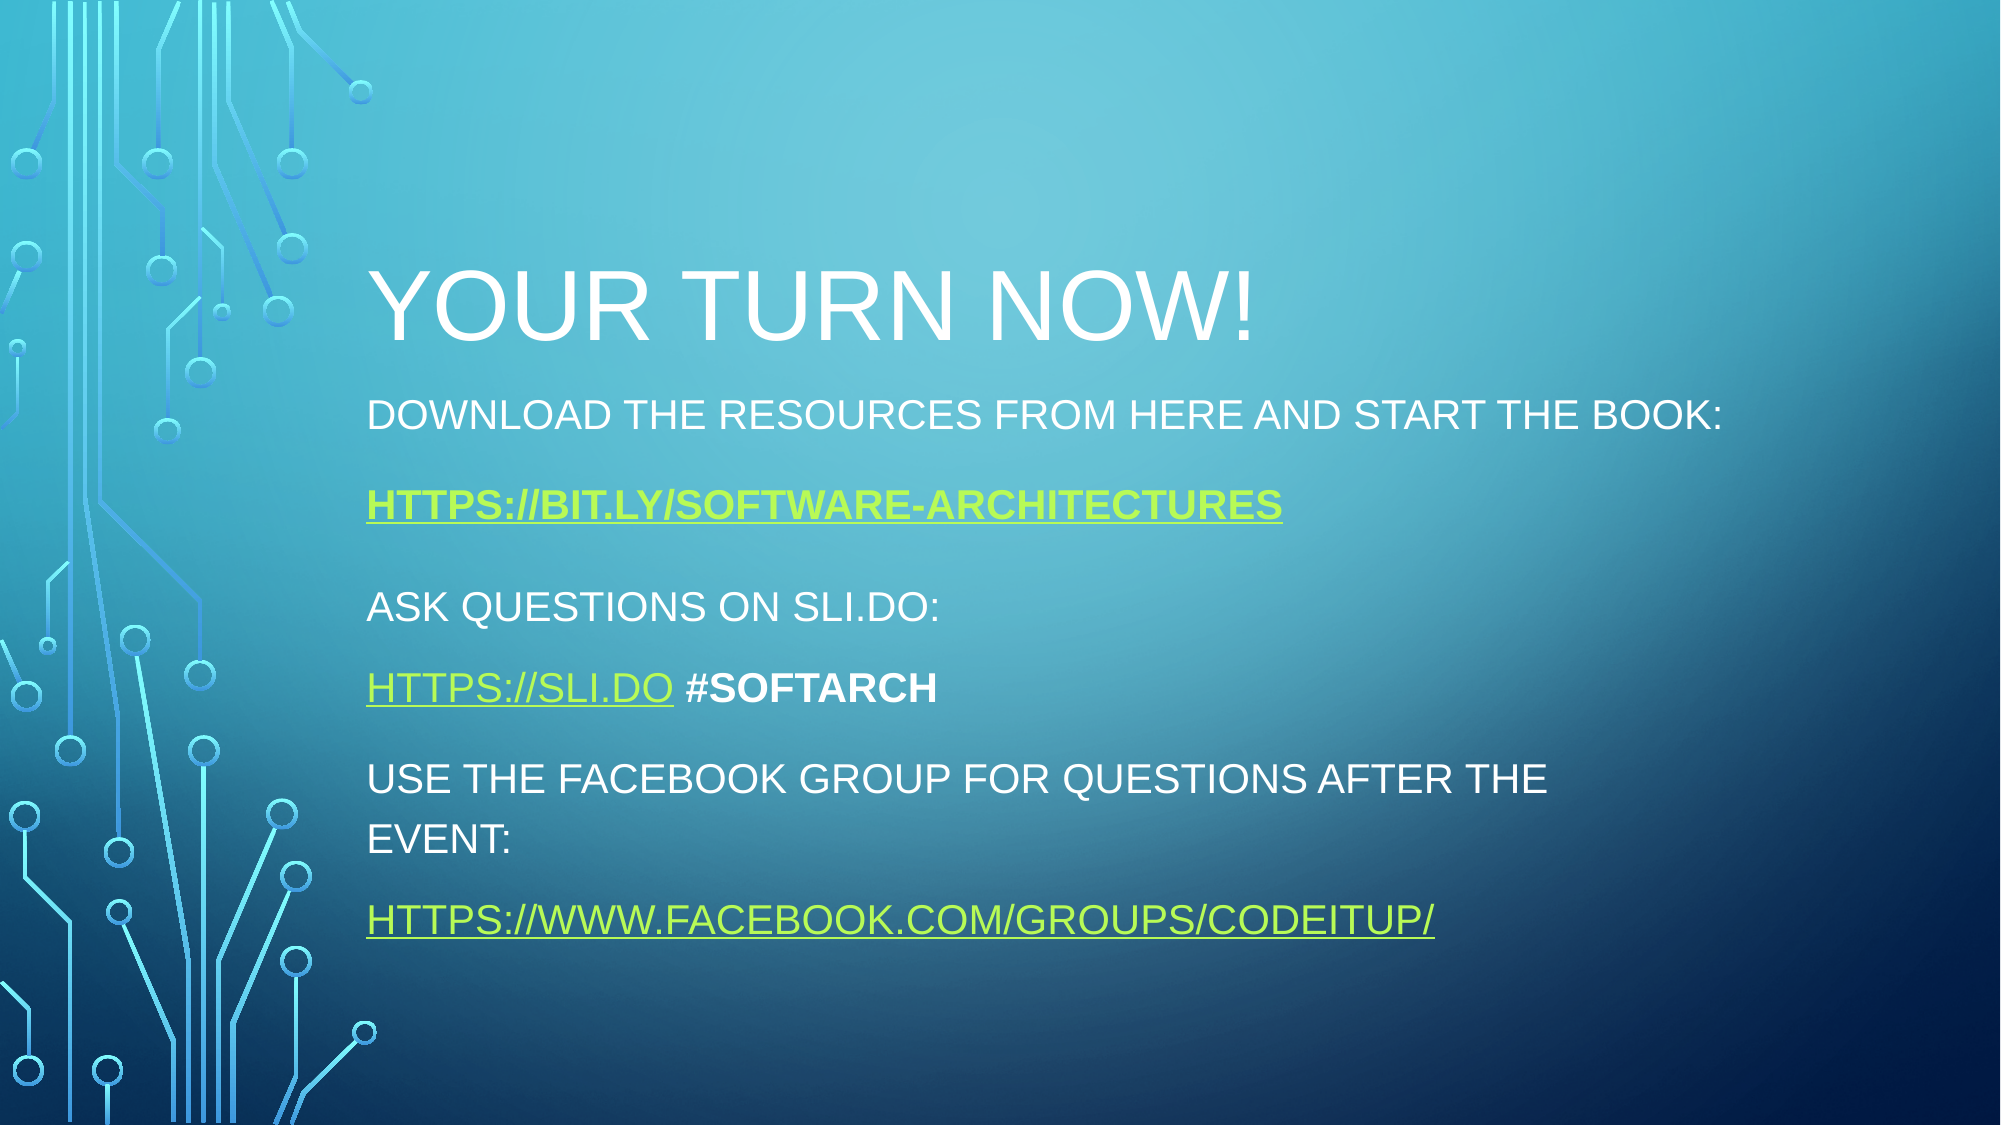

# Your Turn Now!
Download the resources from here and start the book:
https://bit.ly/software-architectures
Ask questions on sli.do:
https://sli.do #softarch
Use the Facebook group for questions after the event:
https://www.facebook.com/groups/codeitup/